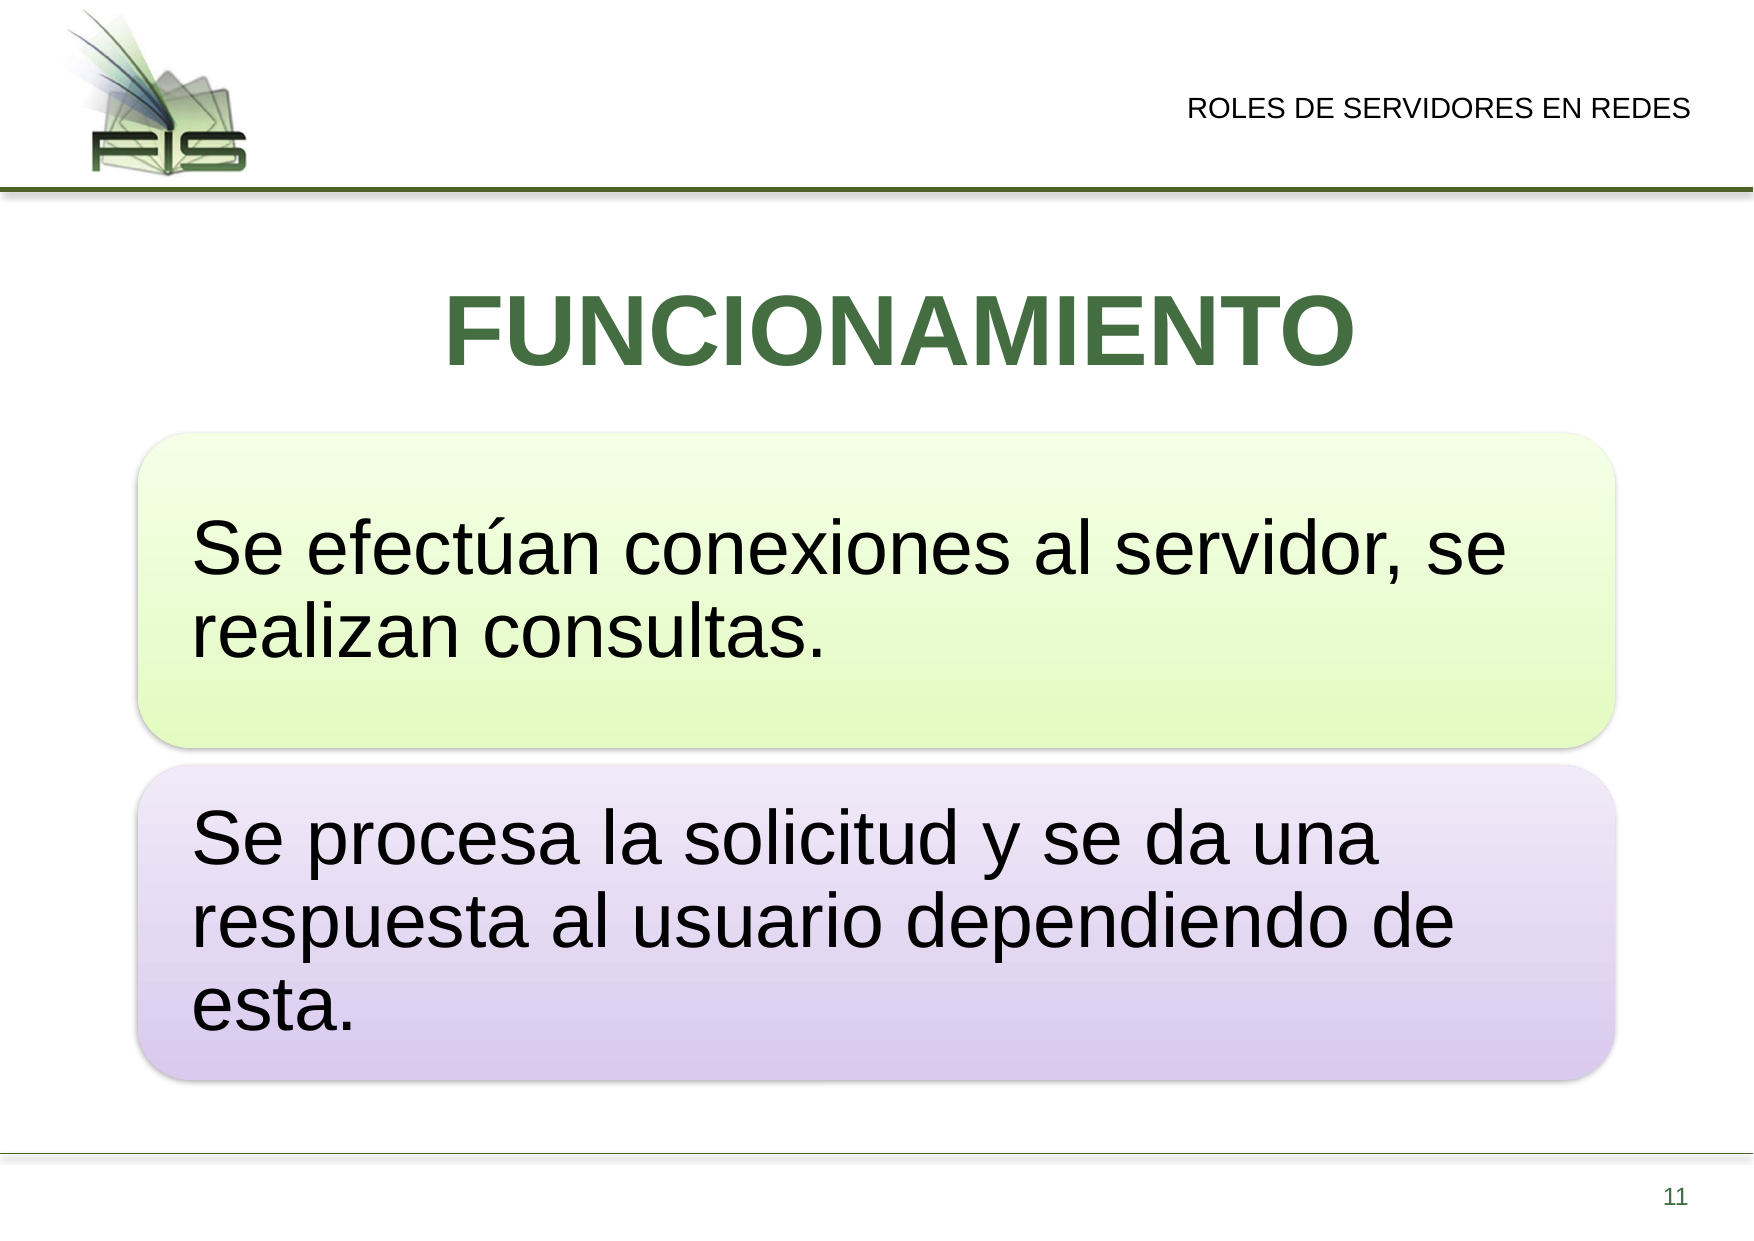

ROLES DE SERVIDORES EN REDES

# FUNCIONAMIENTO
Se efectúan conexiones al servidor, se realizan consultas.
Se procesa la solicitud y se da una respuesta al usuario dependiendo de esta.
11